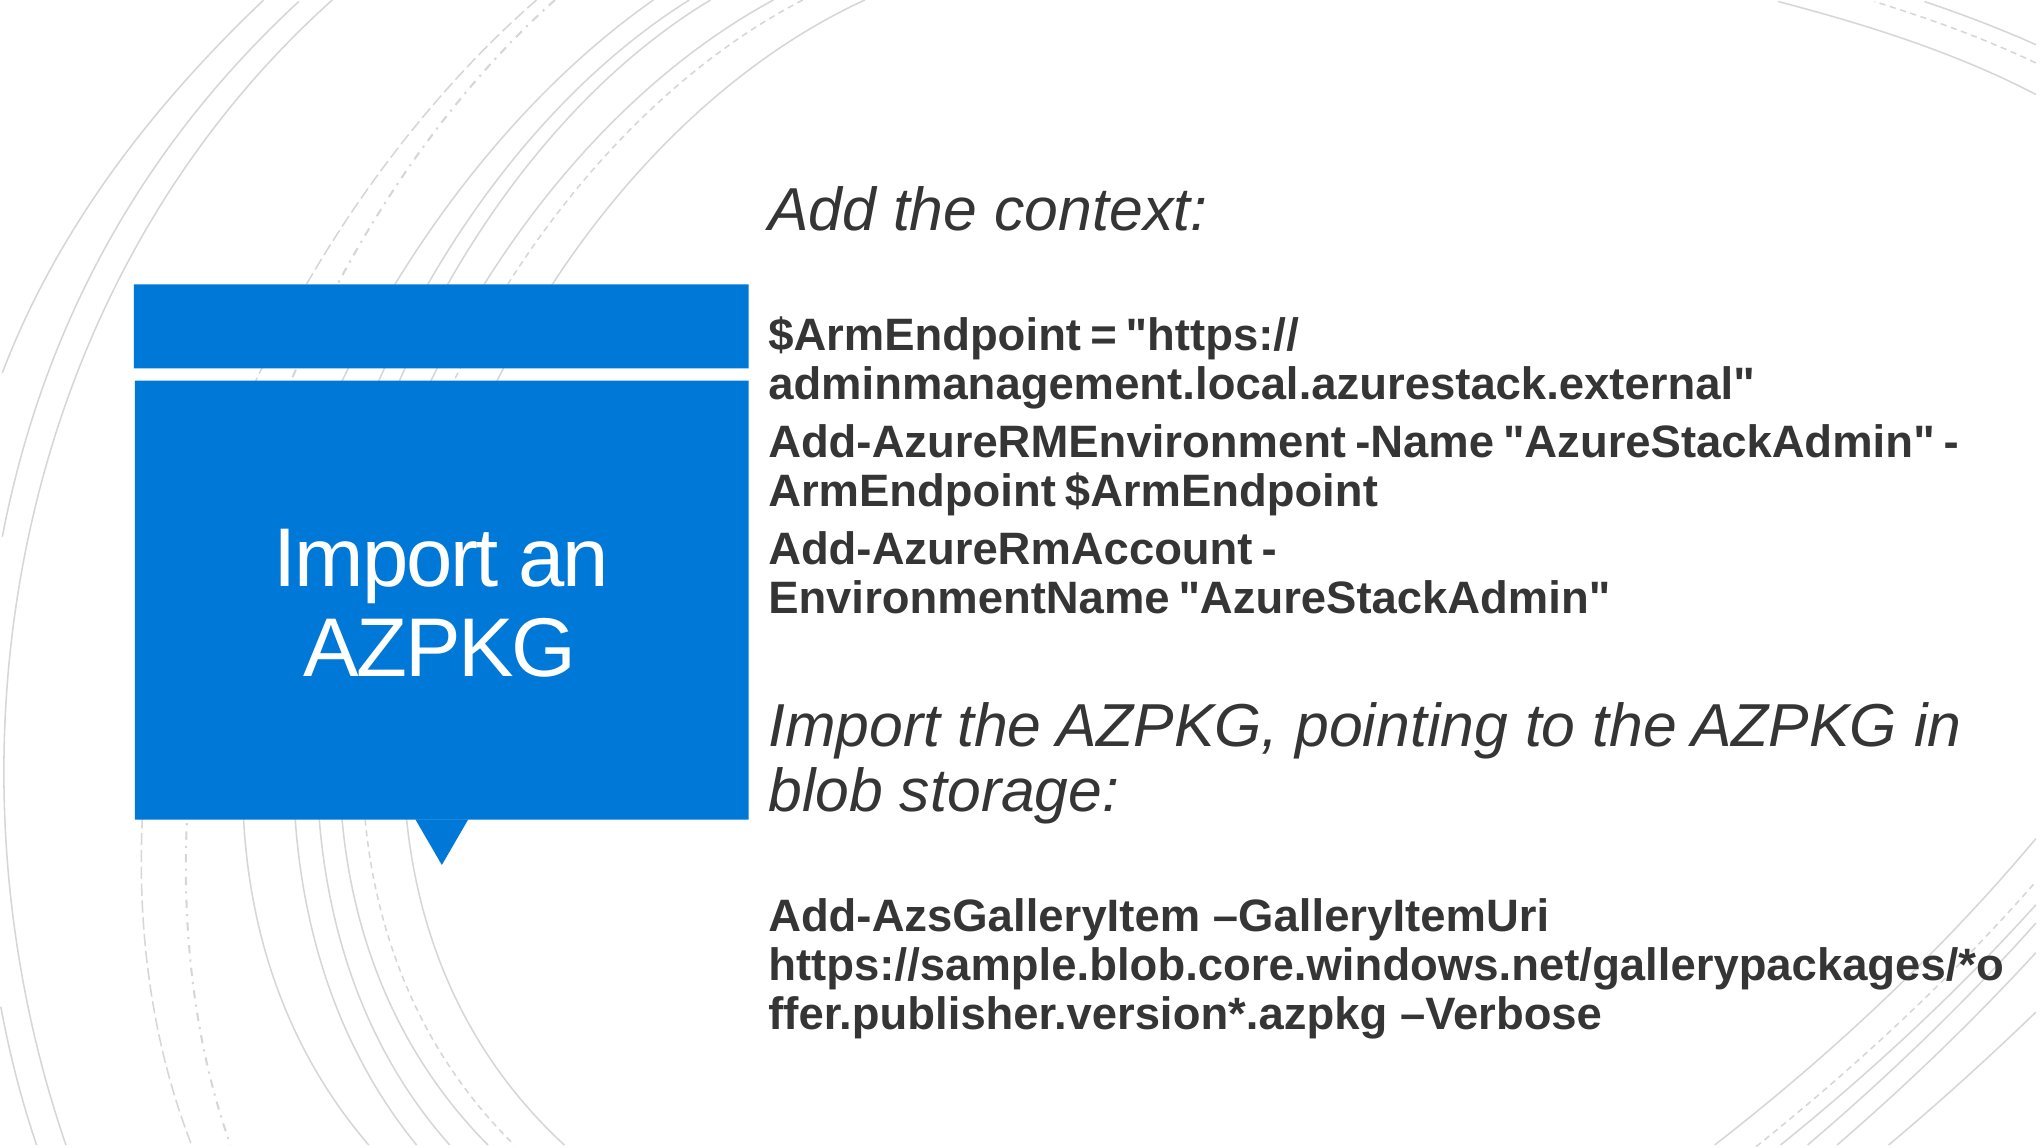

Add the context:

$ArmEndpoint = "https://adminmanagement.local.azurestack.external"
Add-AzureRMEnvironment -Name "AzureStackAdmin" -ArmEndpoint $ArmEndpoint
Add-AzureRmAccount -EnvironmentName "AzureStackAdmin"

Import the AZPKG, pointing to the AZPKG in blob storage:

Add-AzsGalleryItem –GalleryItemUri https://sample.blob.core.windows.net/gallerypackages/*offer.publisher.version*.azpkg –Verbose

# Import an AZPKG